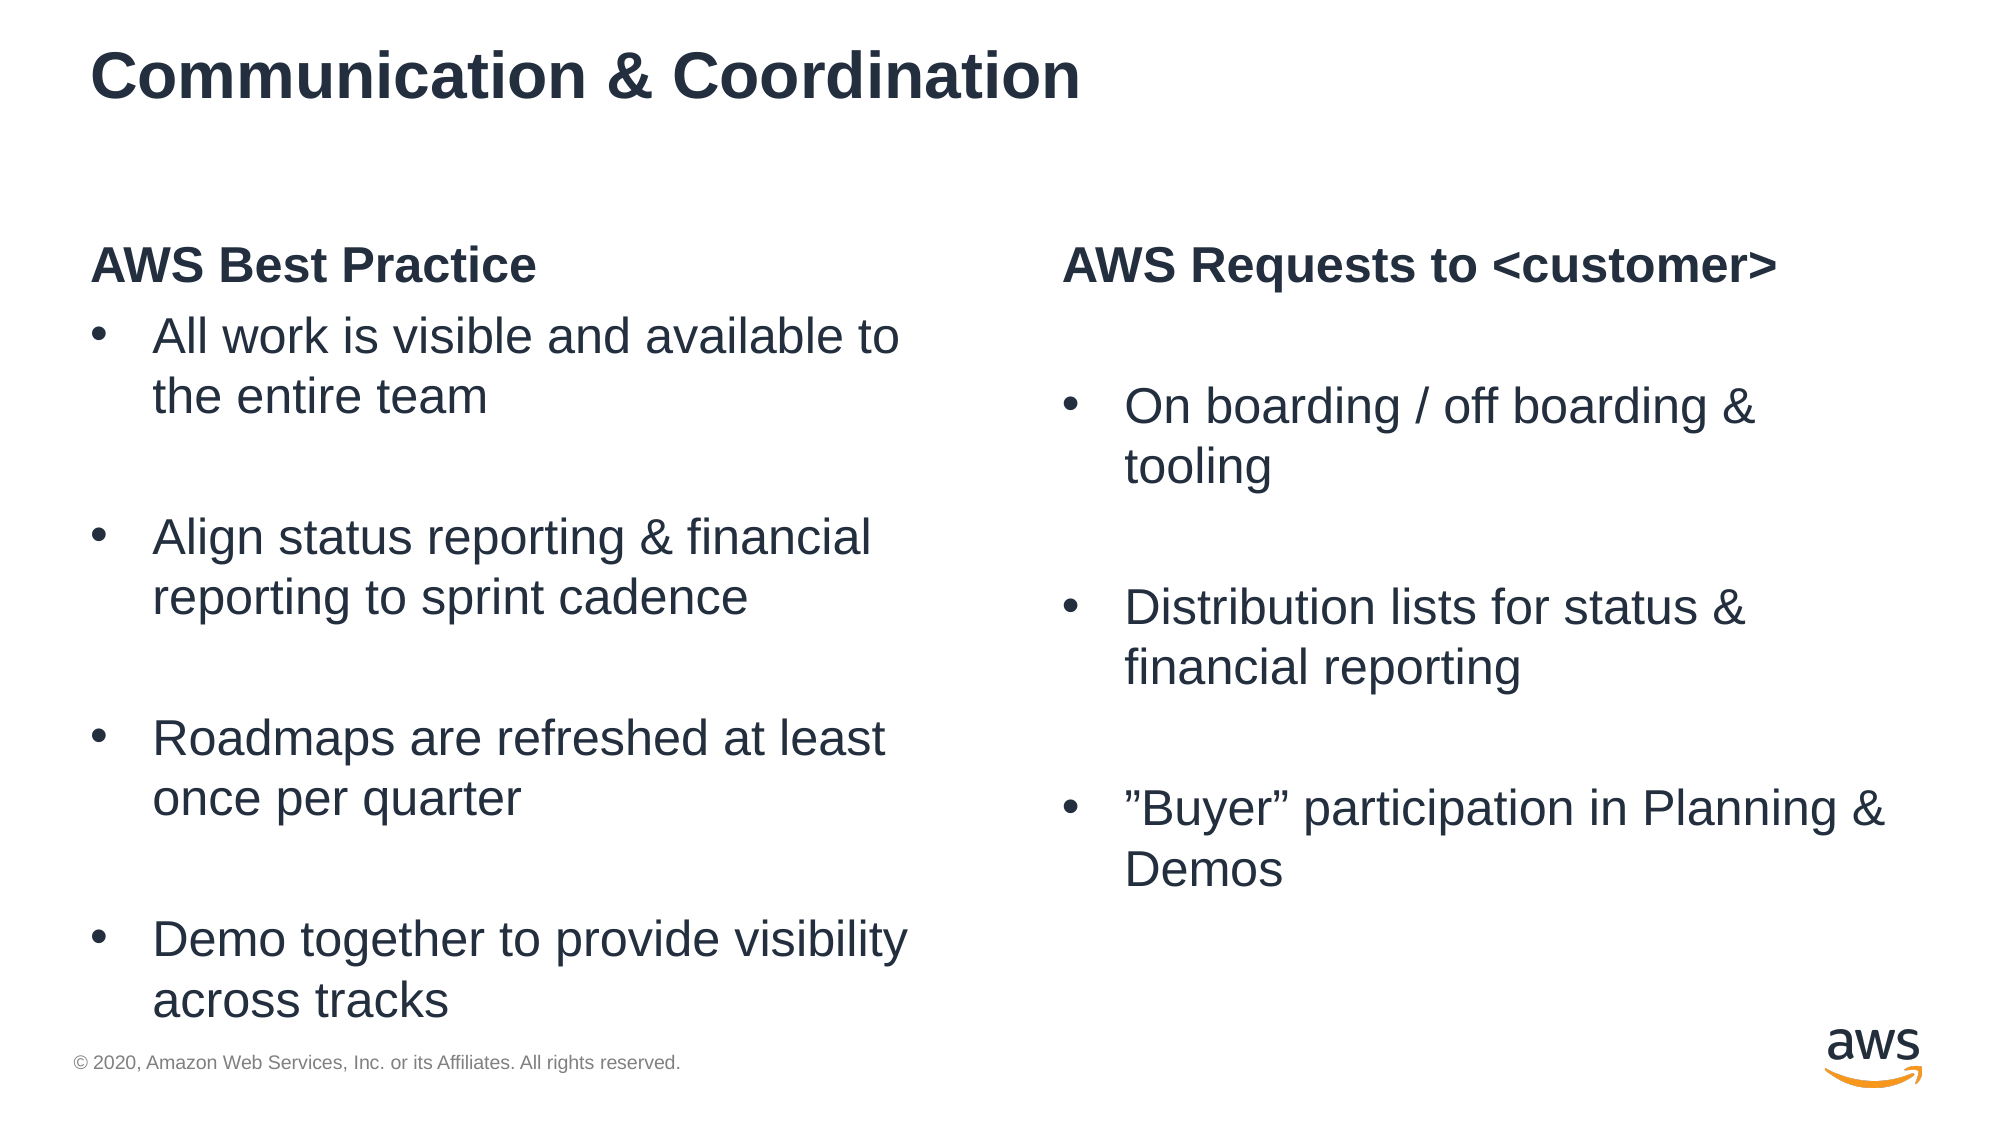

# Communication & Coordination
AWS Best Practice
All work is visible and available to the entire team

Align status reporting & financial reporting to sprint cadence

Roadmaps are refreshed at least once per quarter

Demo together to provide visibility across tracks

AWS Requests to <customer>

On boarding / off boarding & tooling

Distribution lists for status & financial reporting

”Buyer” participation in Planning & Demos